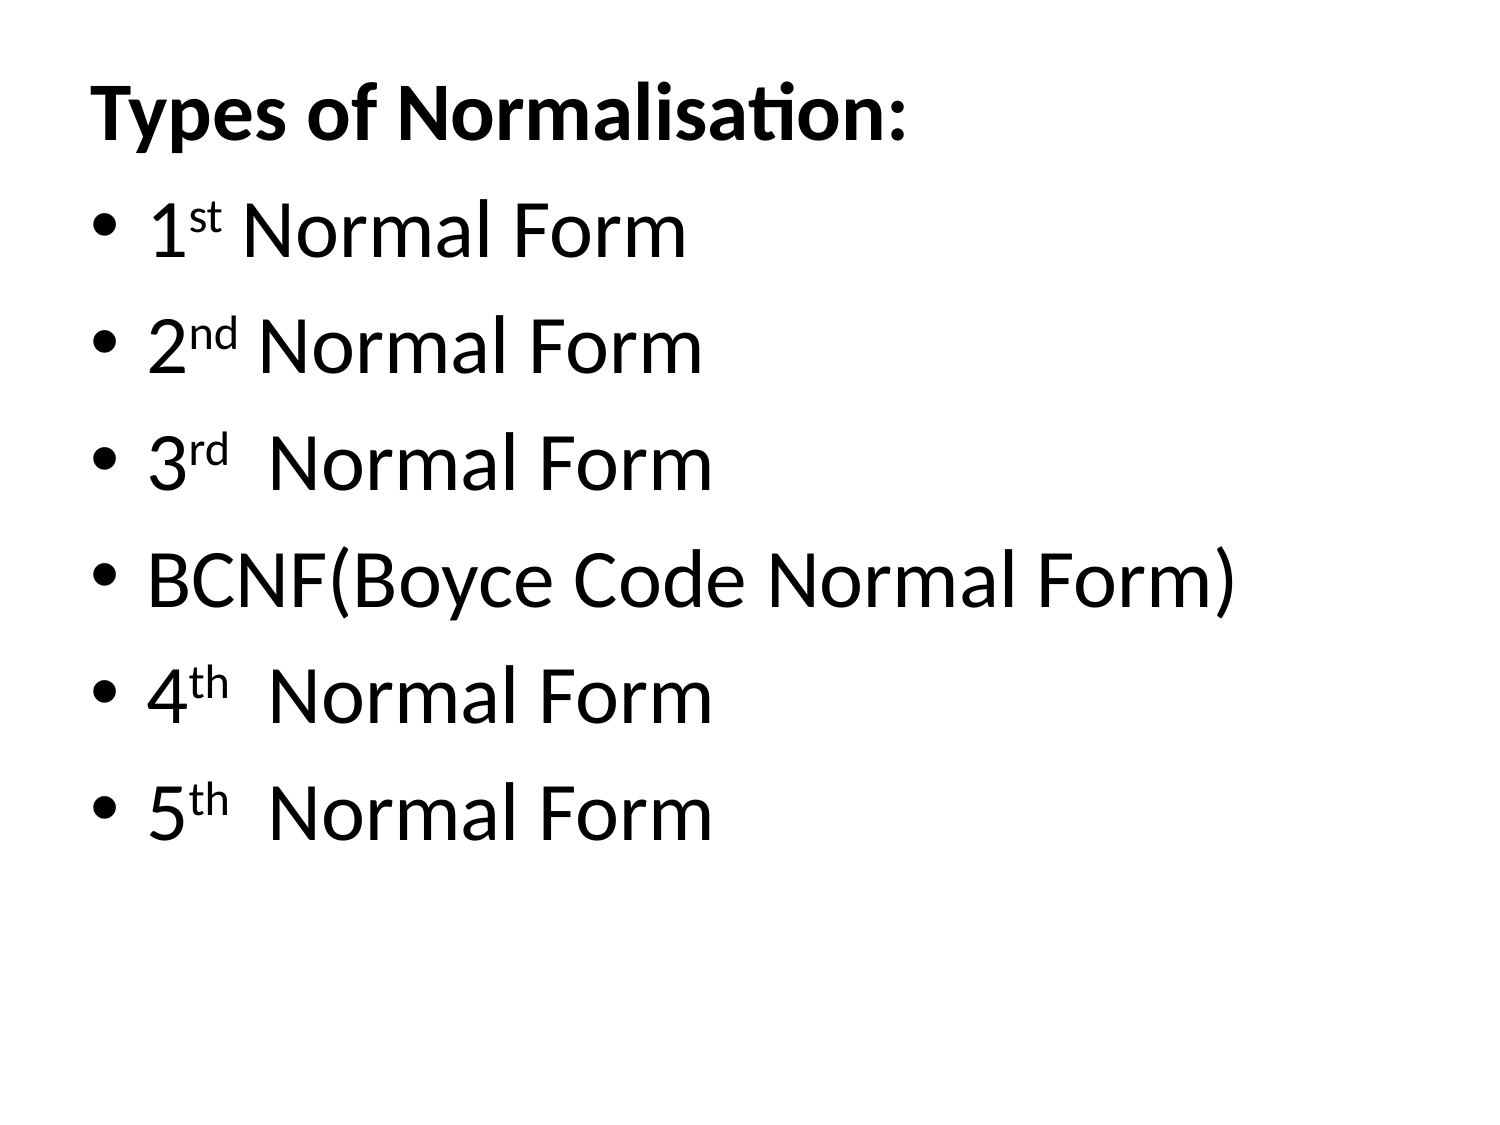

Types of Normalisation:
1st Normal Form
2nd Normal Form
3rd  Normal Form
BCNF(Boyce Code Normal Form)
4th  Normal Form
5th  Normal Form